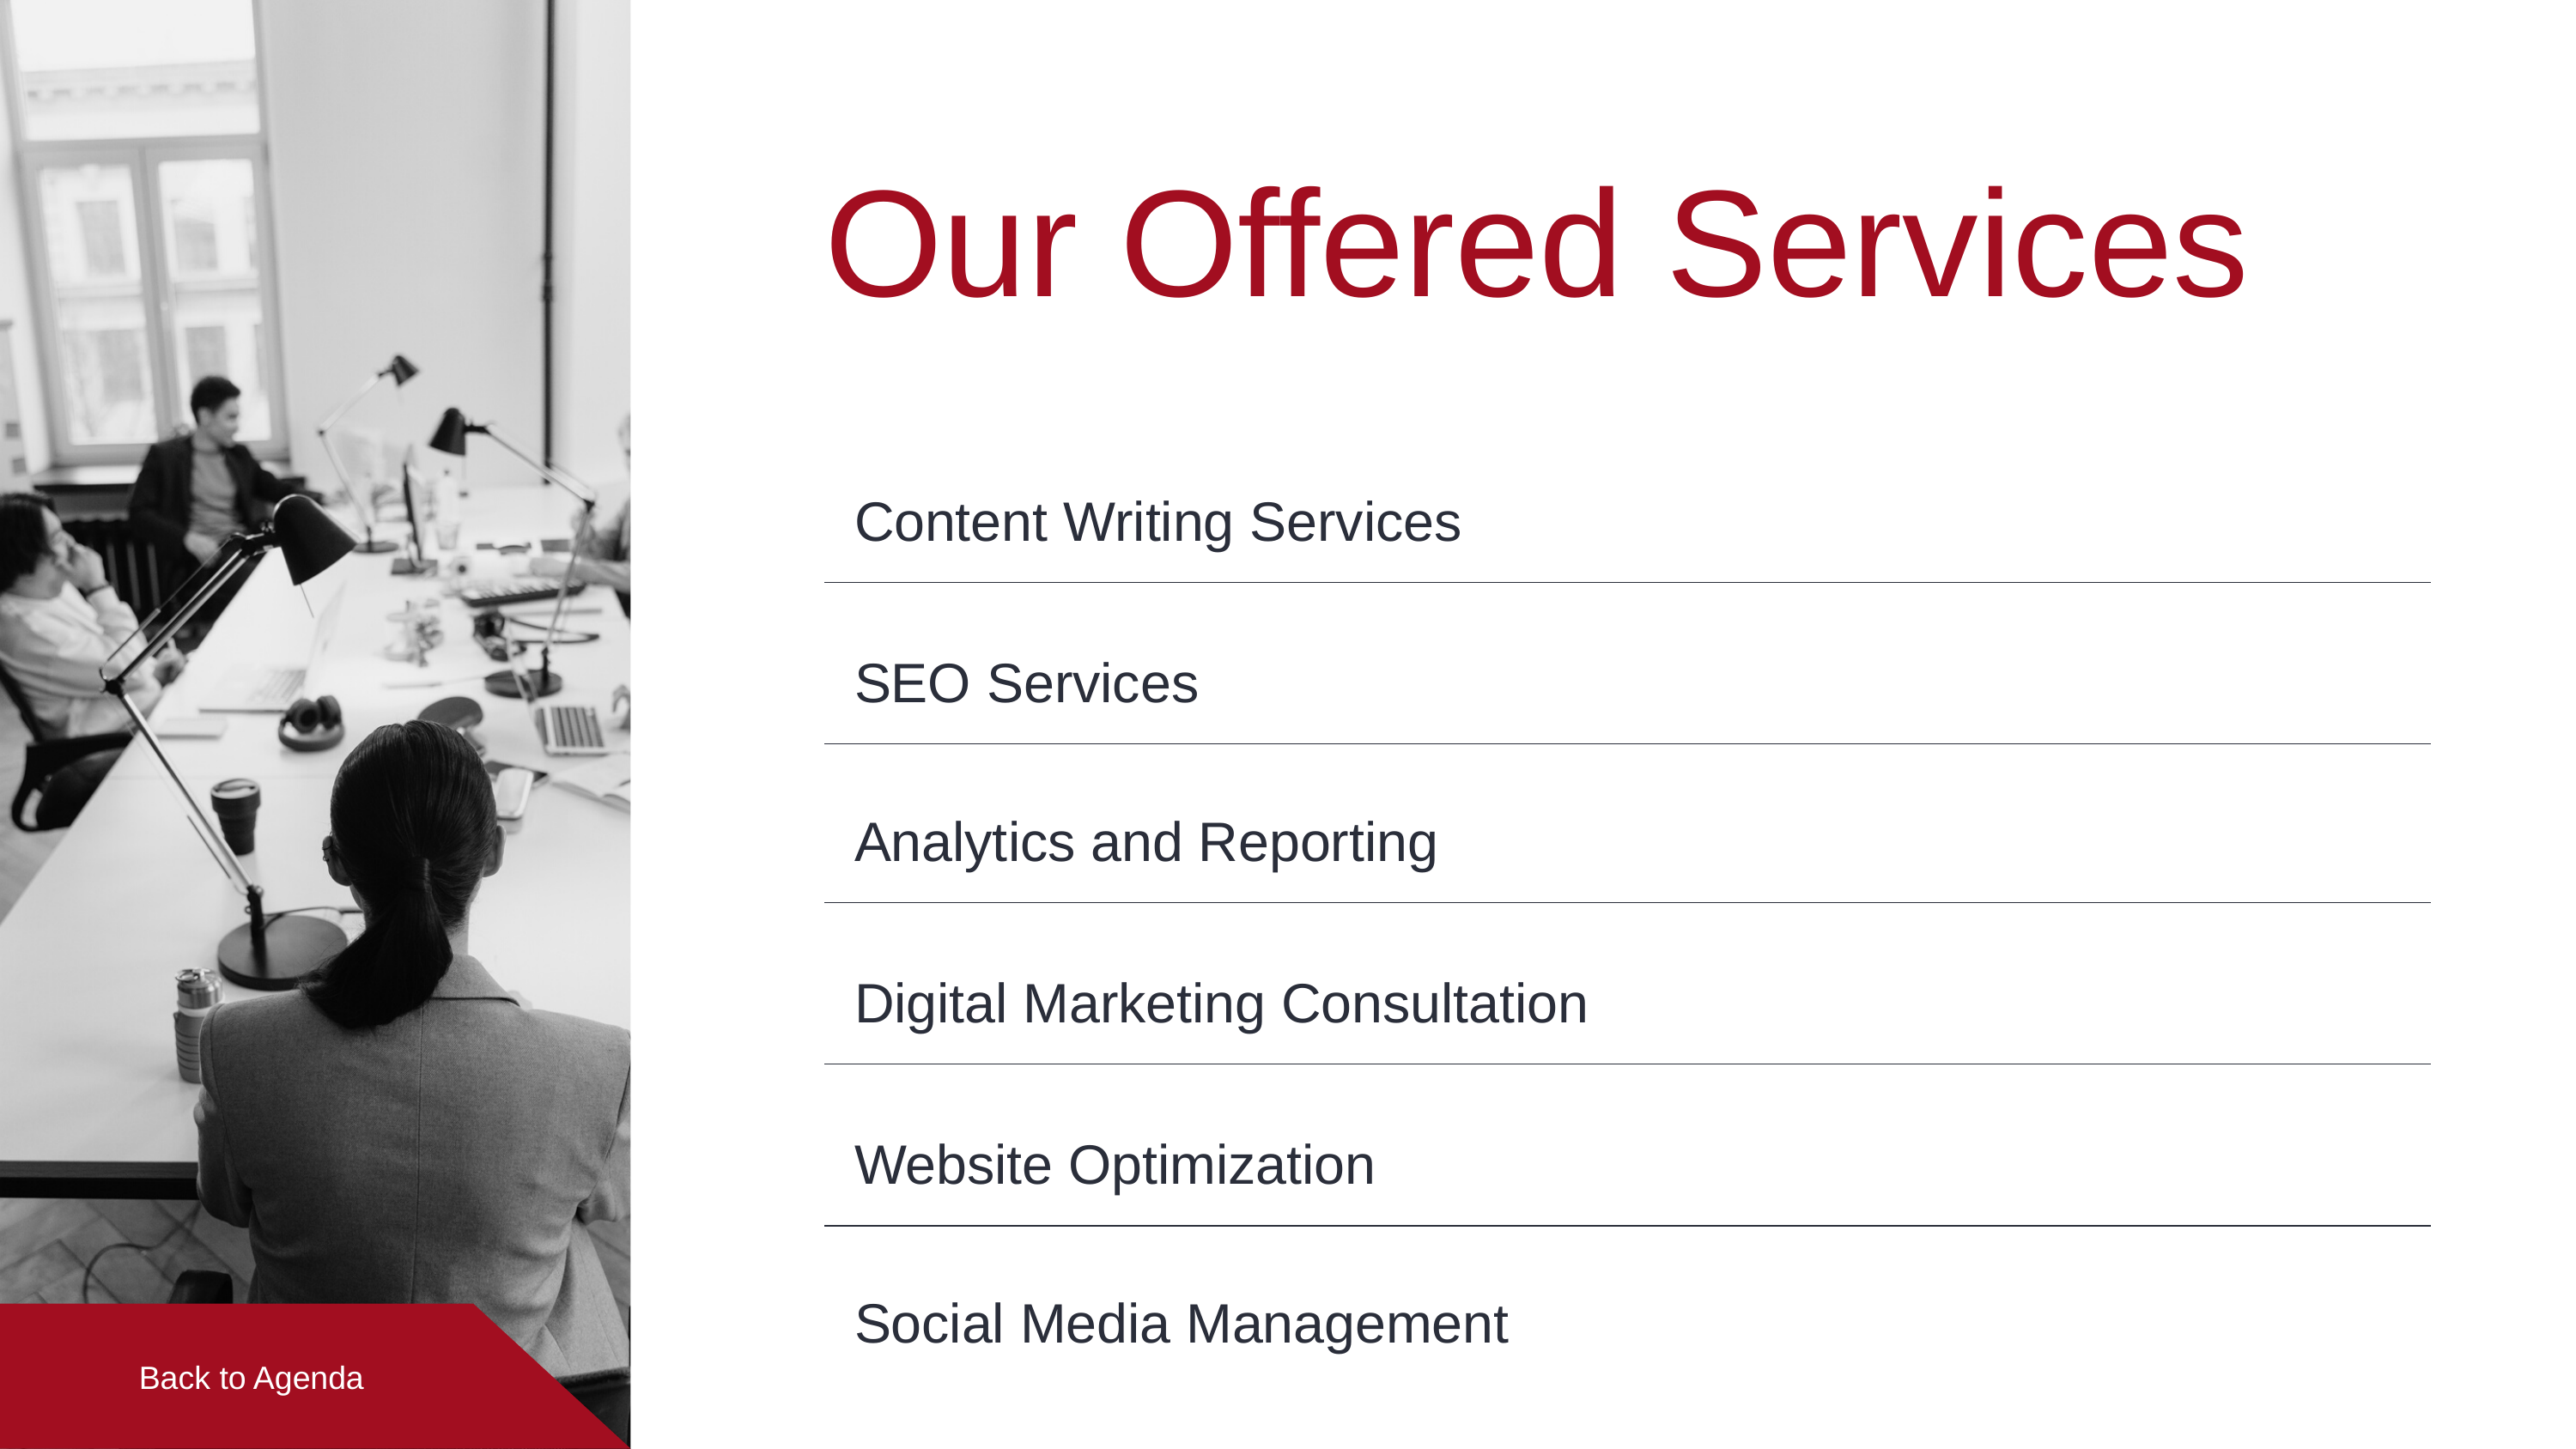

Our Offered Services
| Content Writing Services |
| --- |
| SEO Services |
| Analytics and Reporting |
| Digital Marketing Consultation |
| Website Optimization |
| Social Media Management |

Back to Agenda